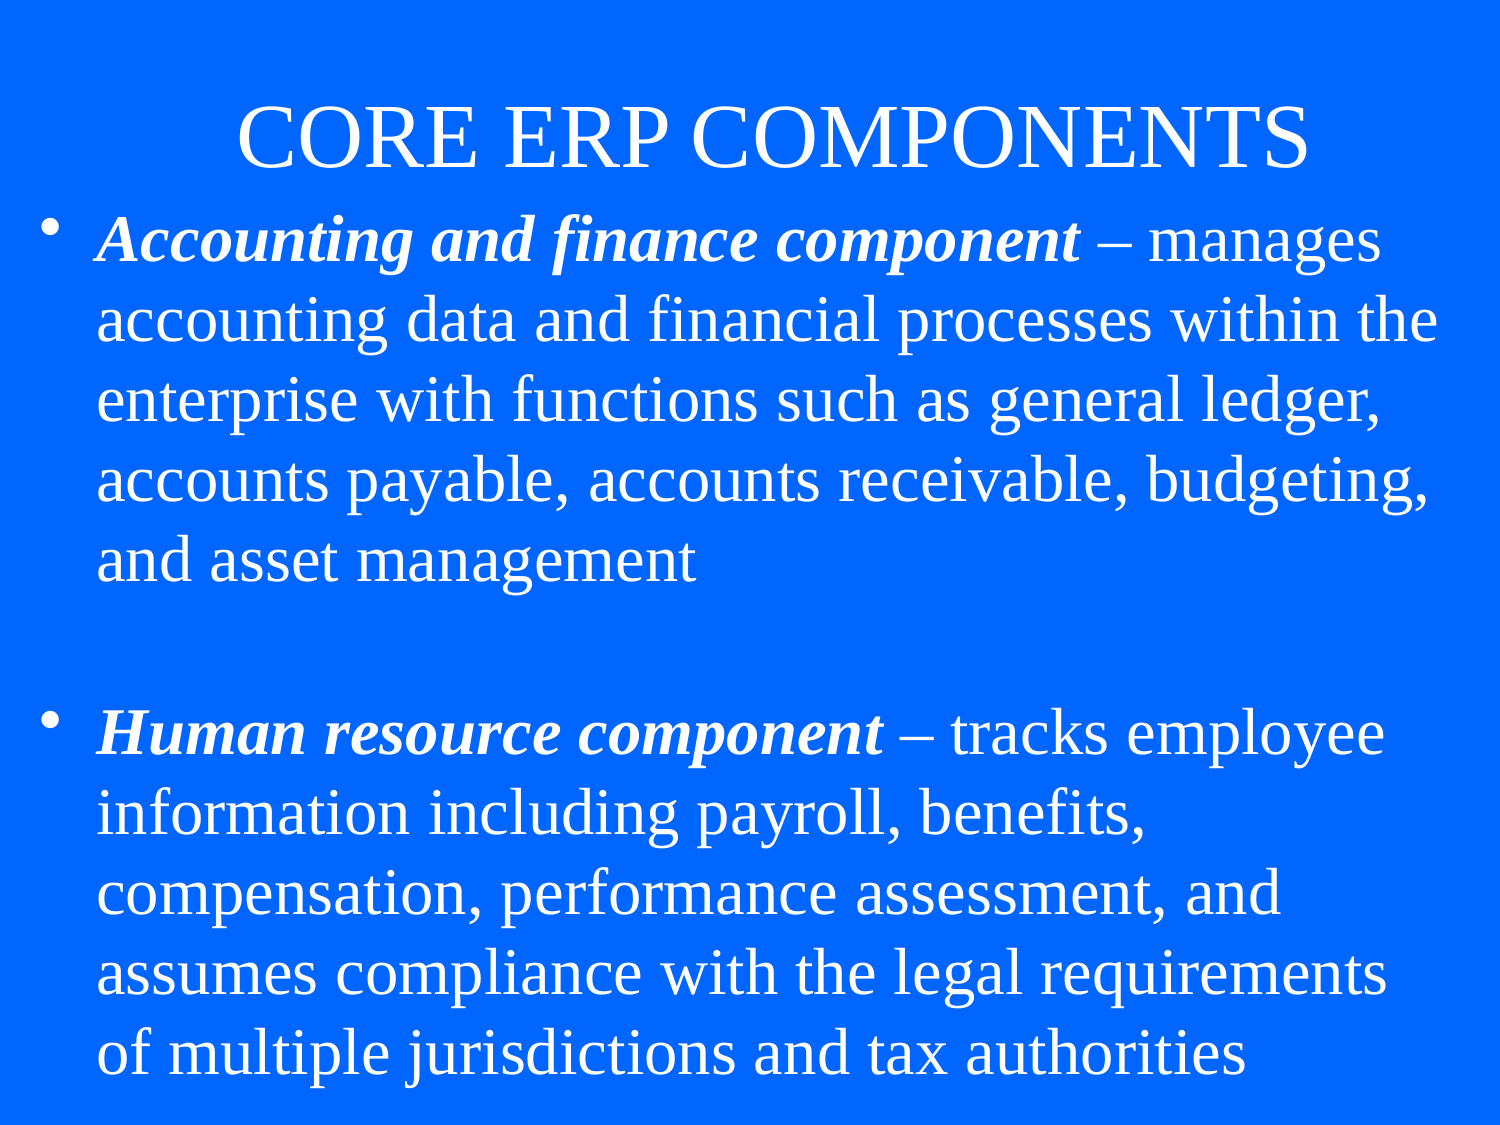

# CORE ERP COMPONENTS
Accounting and finance component – manages accounting data and financial processes within the enterprise with functions such as general ledger, accounts payable, accounts receivable, budgeting, and asset management
Human resource component – tracks employee information including payroll, benefits, compensation, performance assessment, and assumes compliance with the legal requirements of multiple jurisdictions and tax authorities